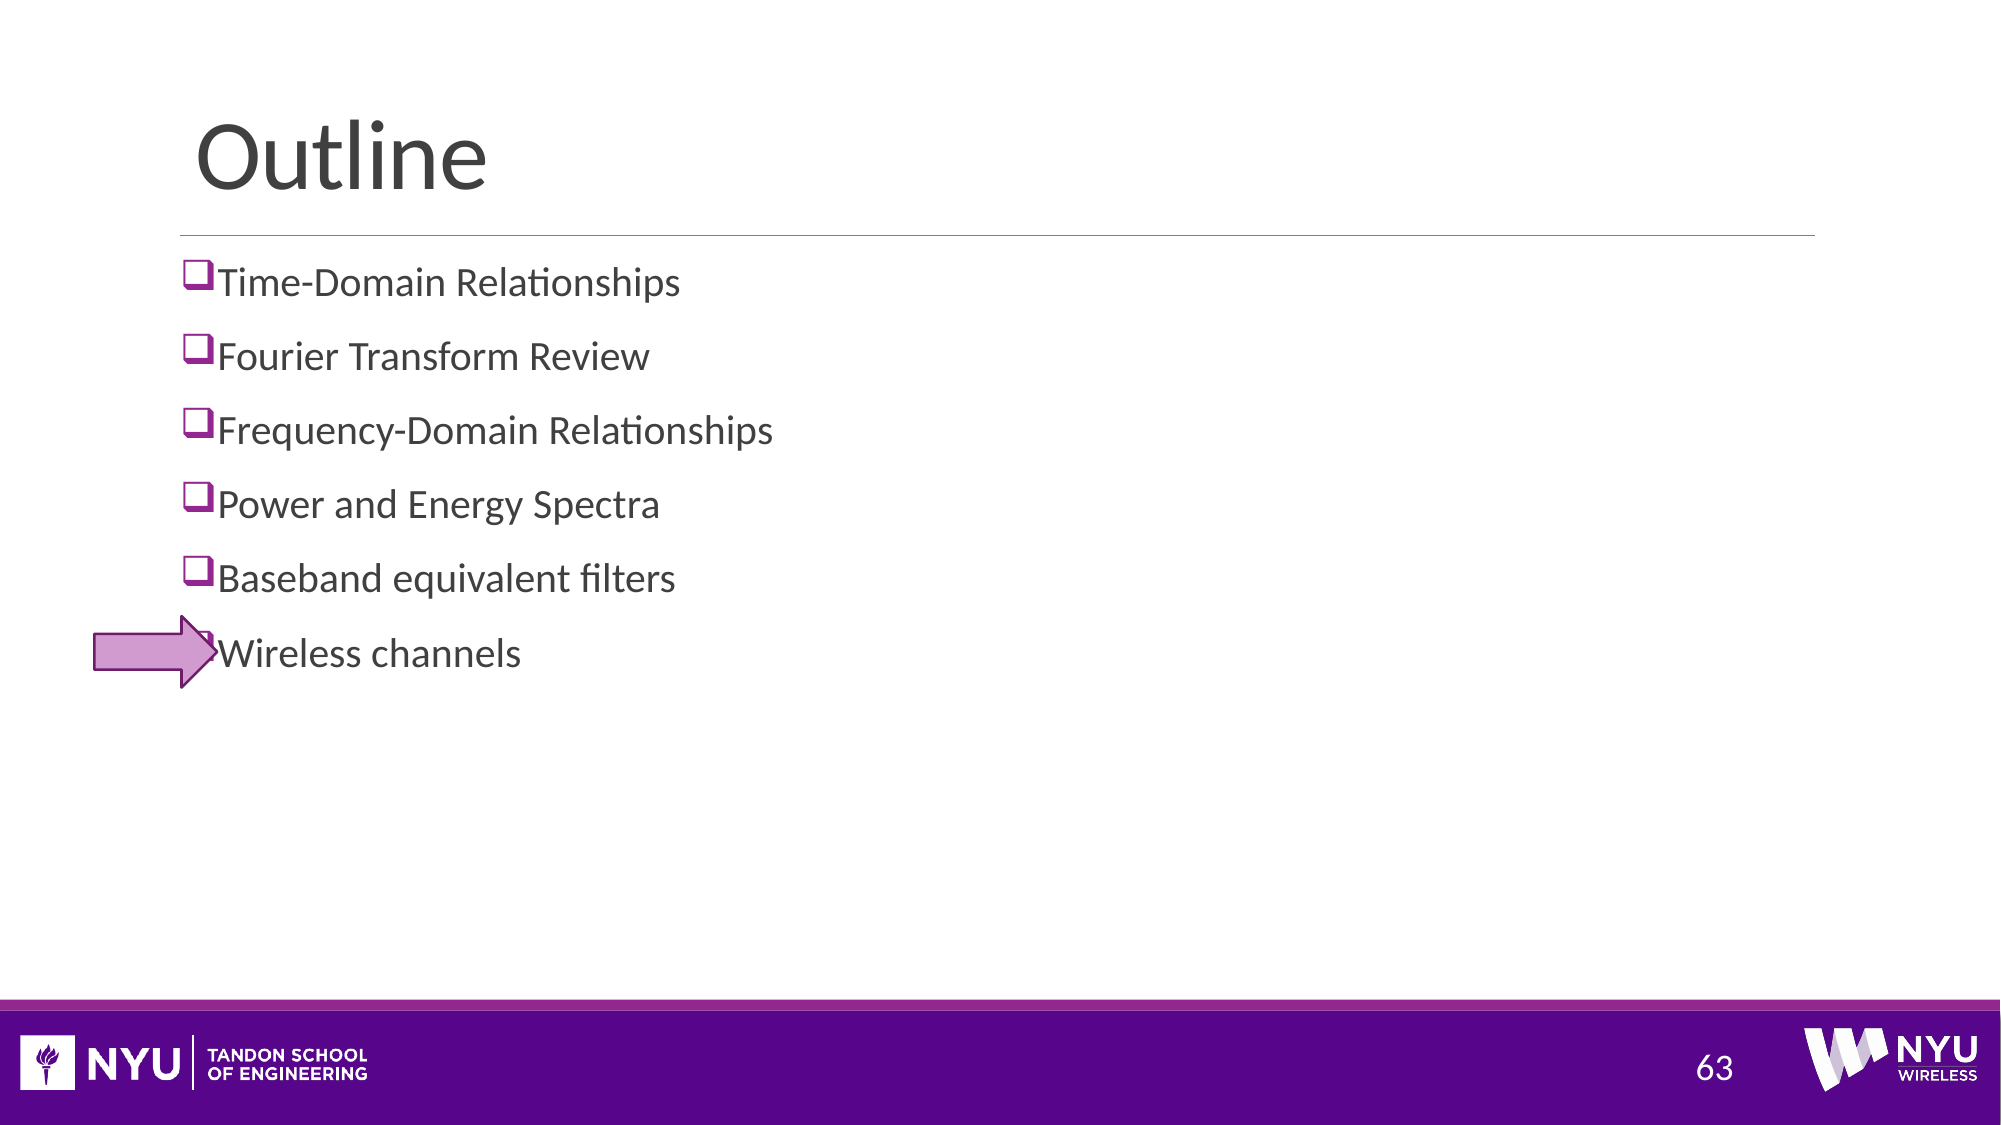

# Outline
Time-Domain Relationships
Fourier Transform Review
Frequency-Domain Relationships
Power and Energy Spectra
Baseband equivalent filters
Wireless channels

63